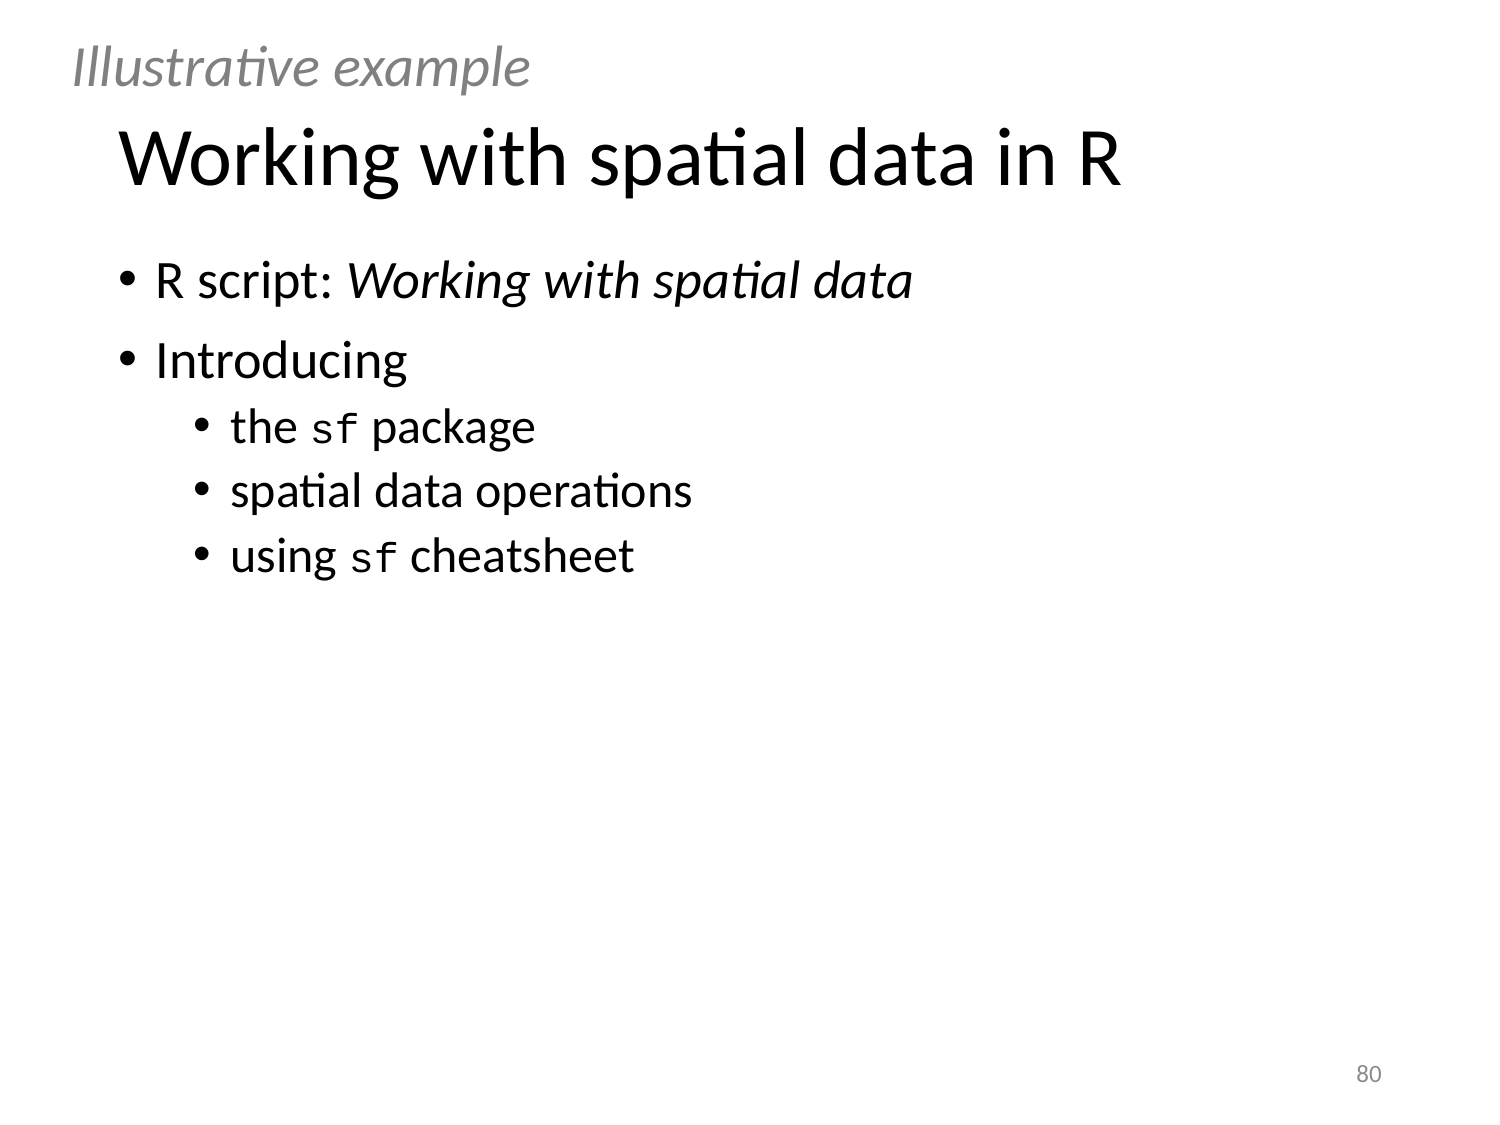

Illustrative example
# Working with spatial data in R
R script: Working with spatial data
Introducing
the sf package
spatial data operations
using sf cheatsheet

80